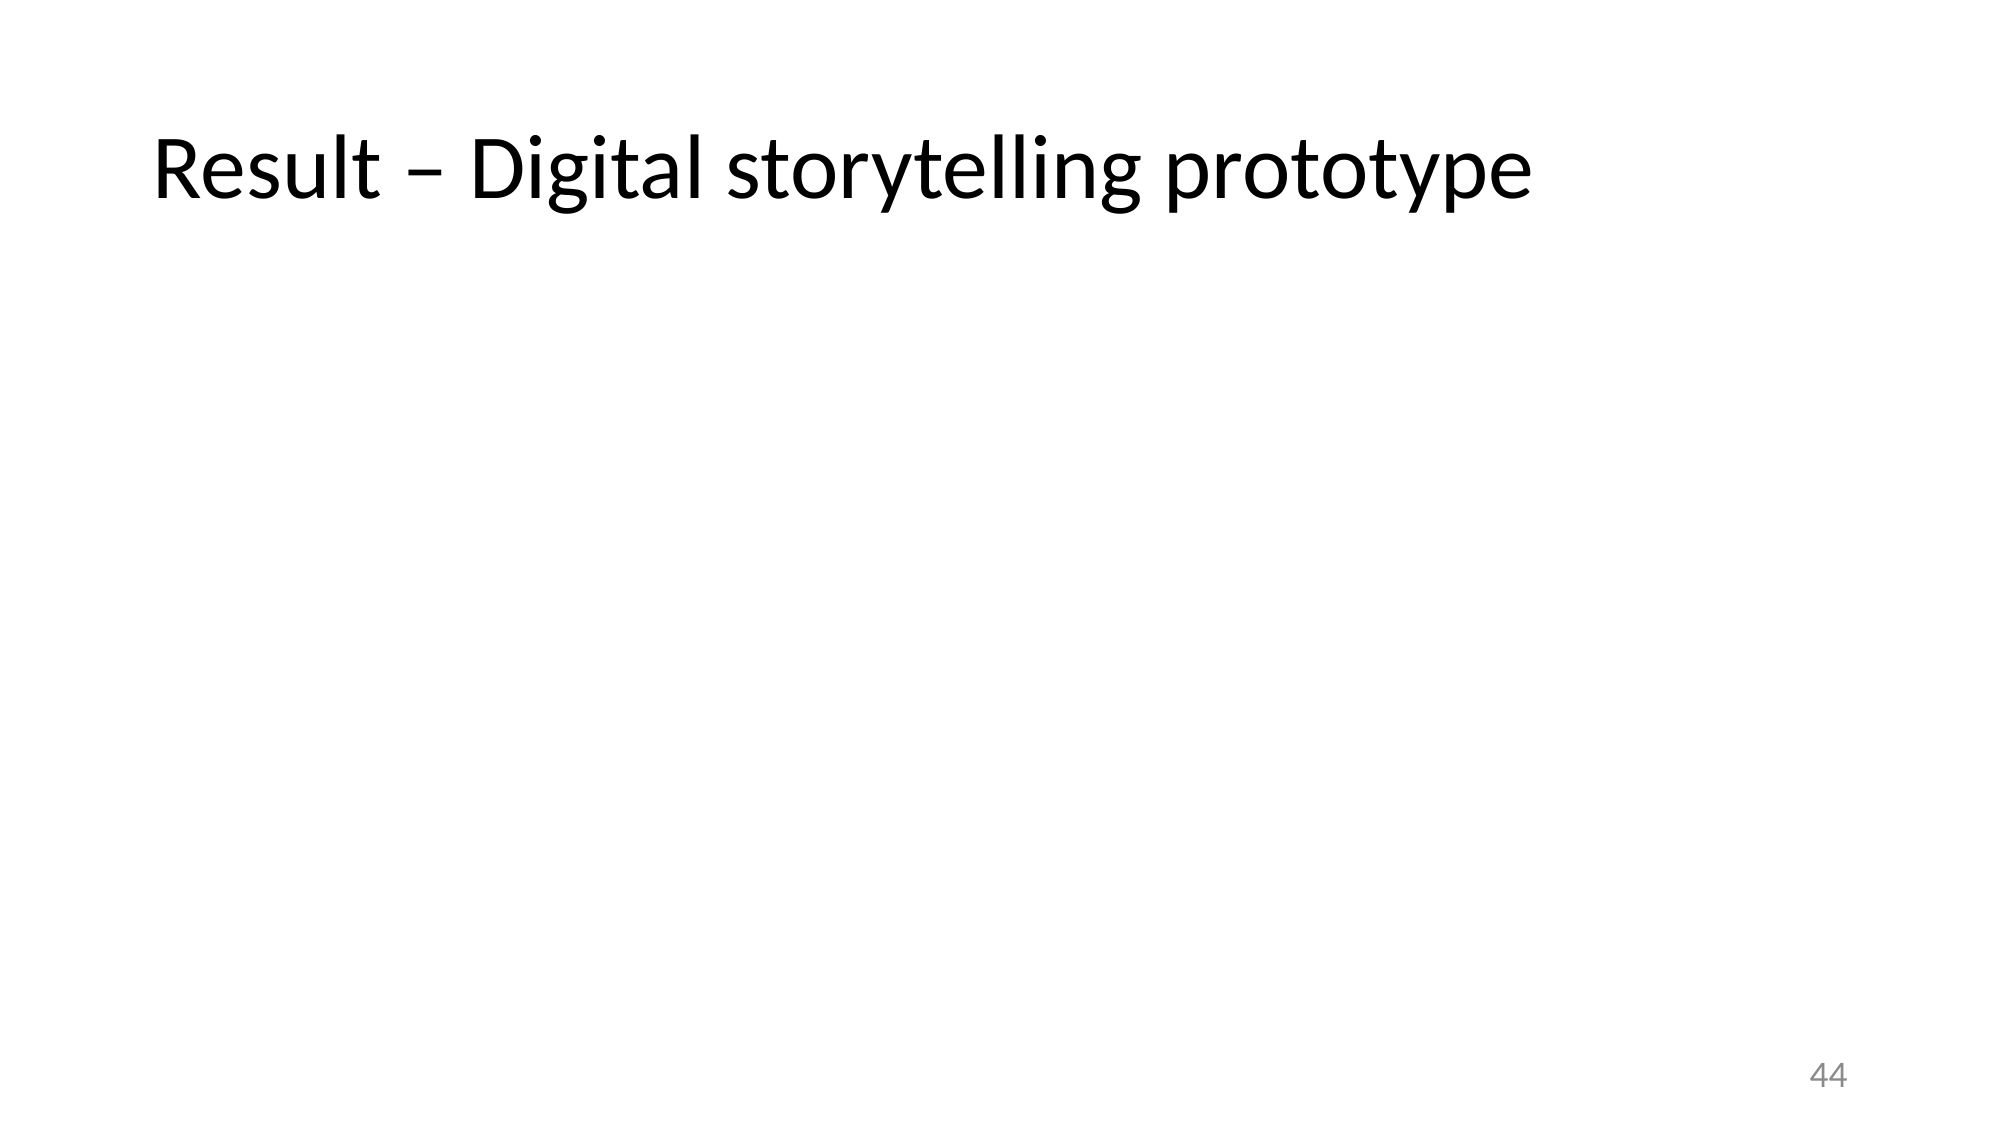

# Result – Digital storytelling prototype

44